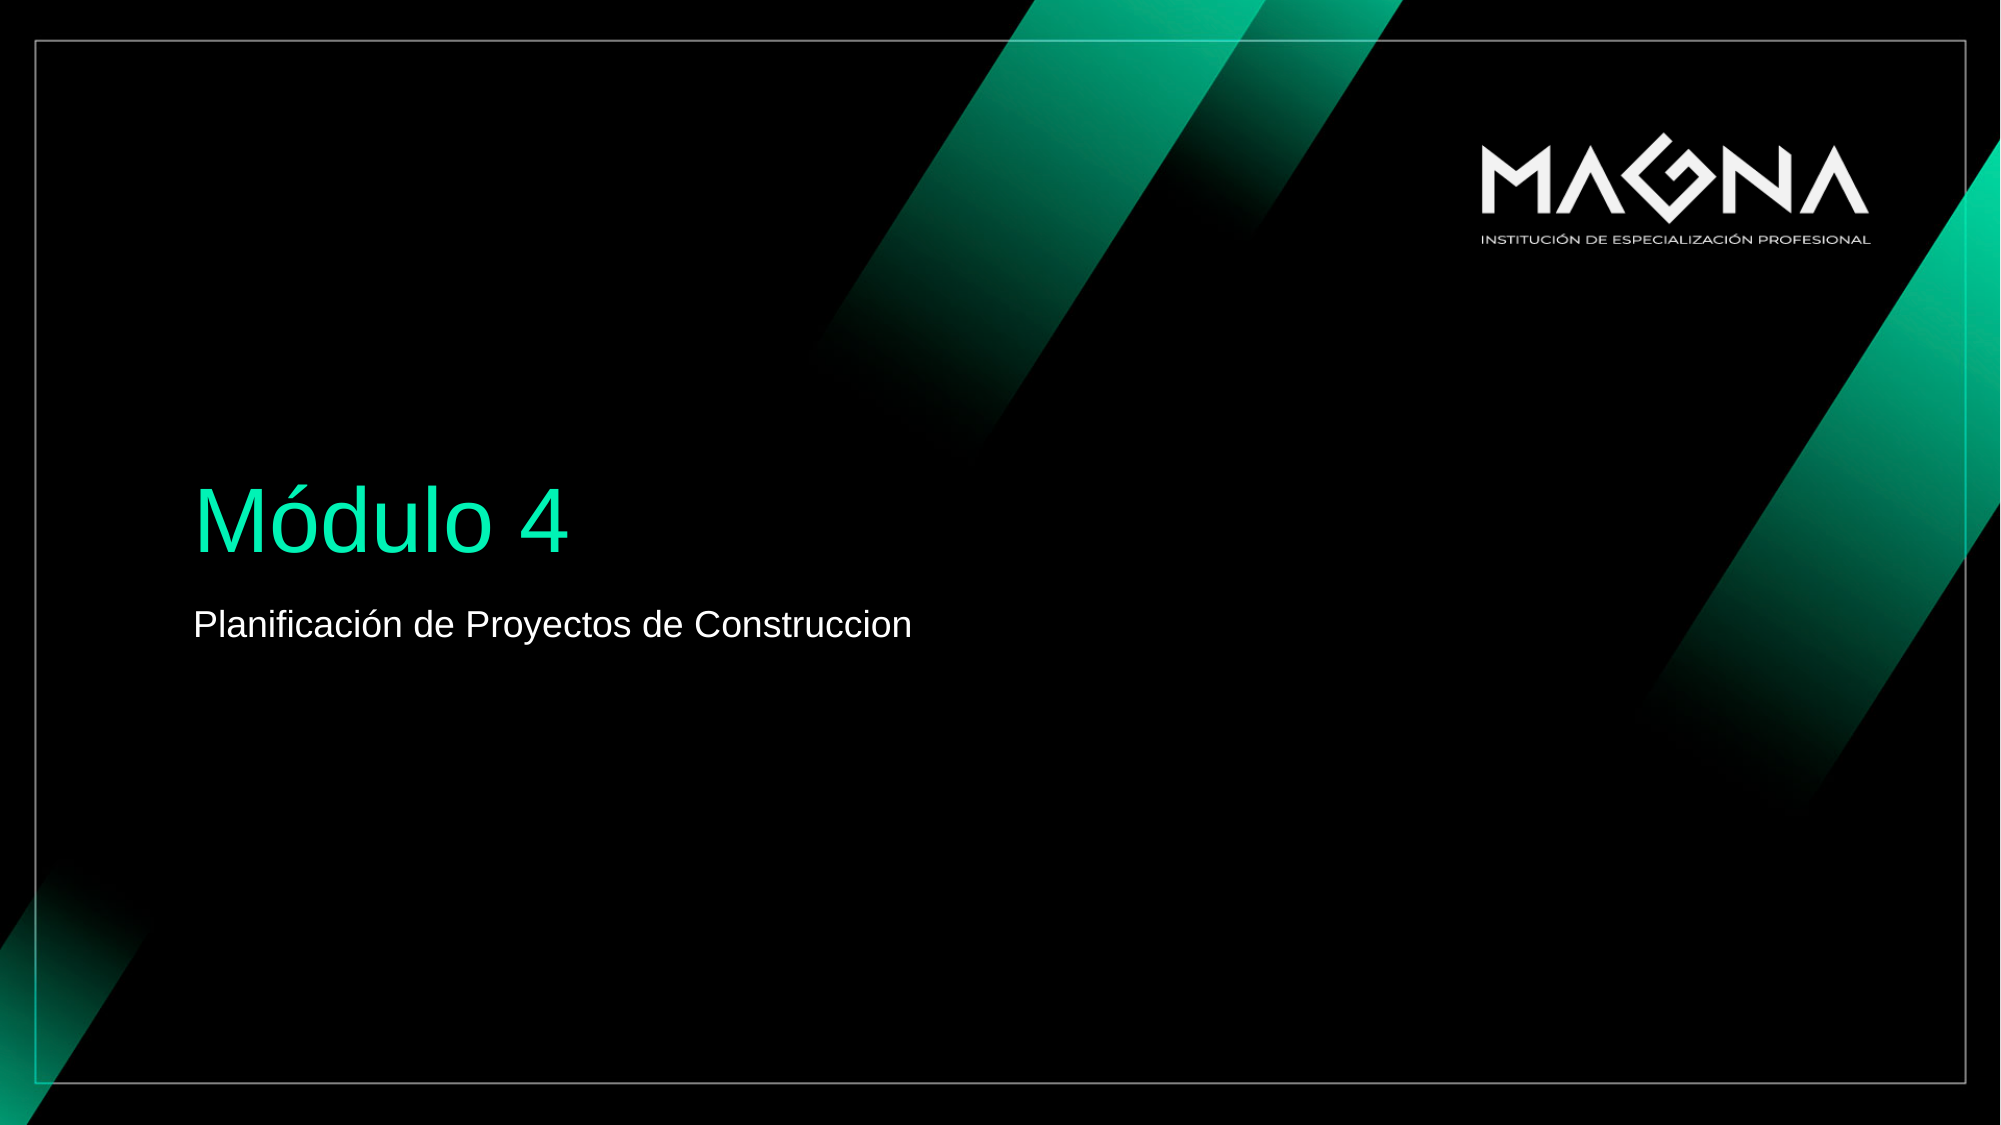

# Módulo 4
Planificación de Proyectos de Construccion Generales